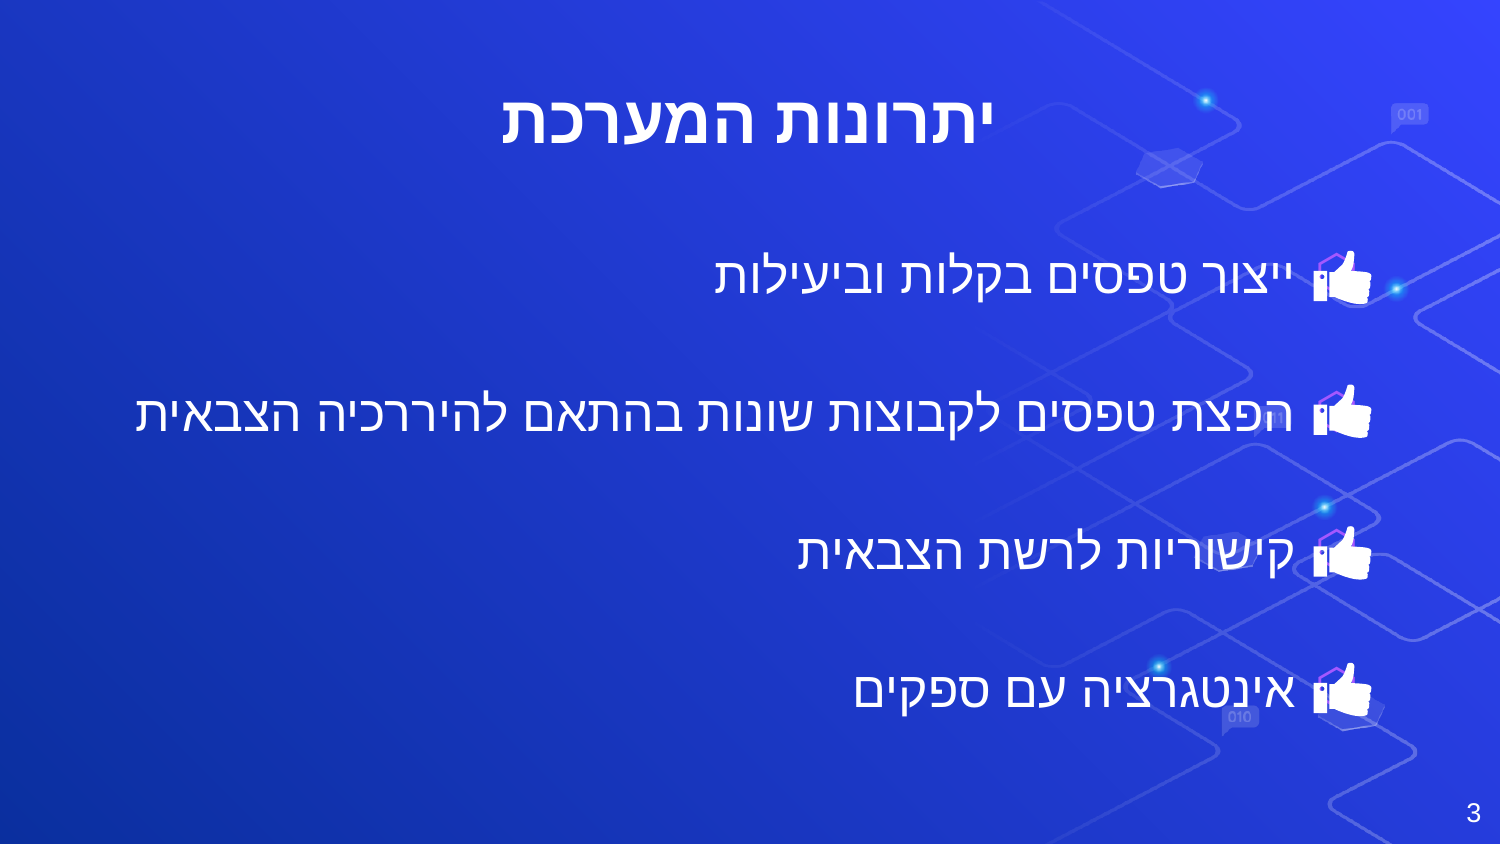

# יתרונות המערכת
ייצור טפסים בקלות וביעילות

הפצת טפסים לקבוצות שונות בהתאם להיררכיה הצבאית

קישוריות לרשת הצבאית

אינטגרציה עם ספקים

3